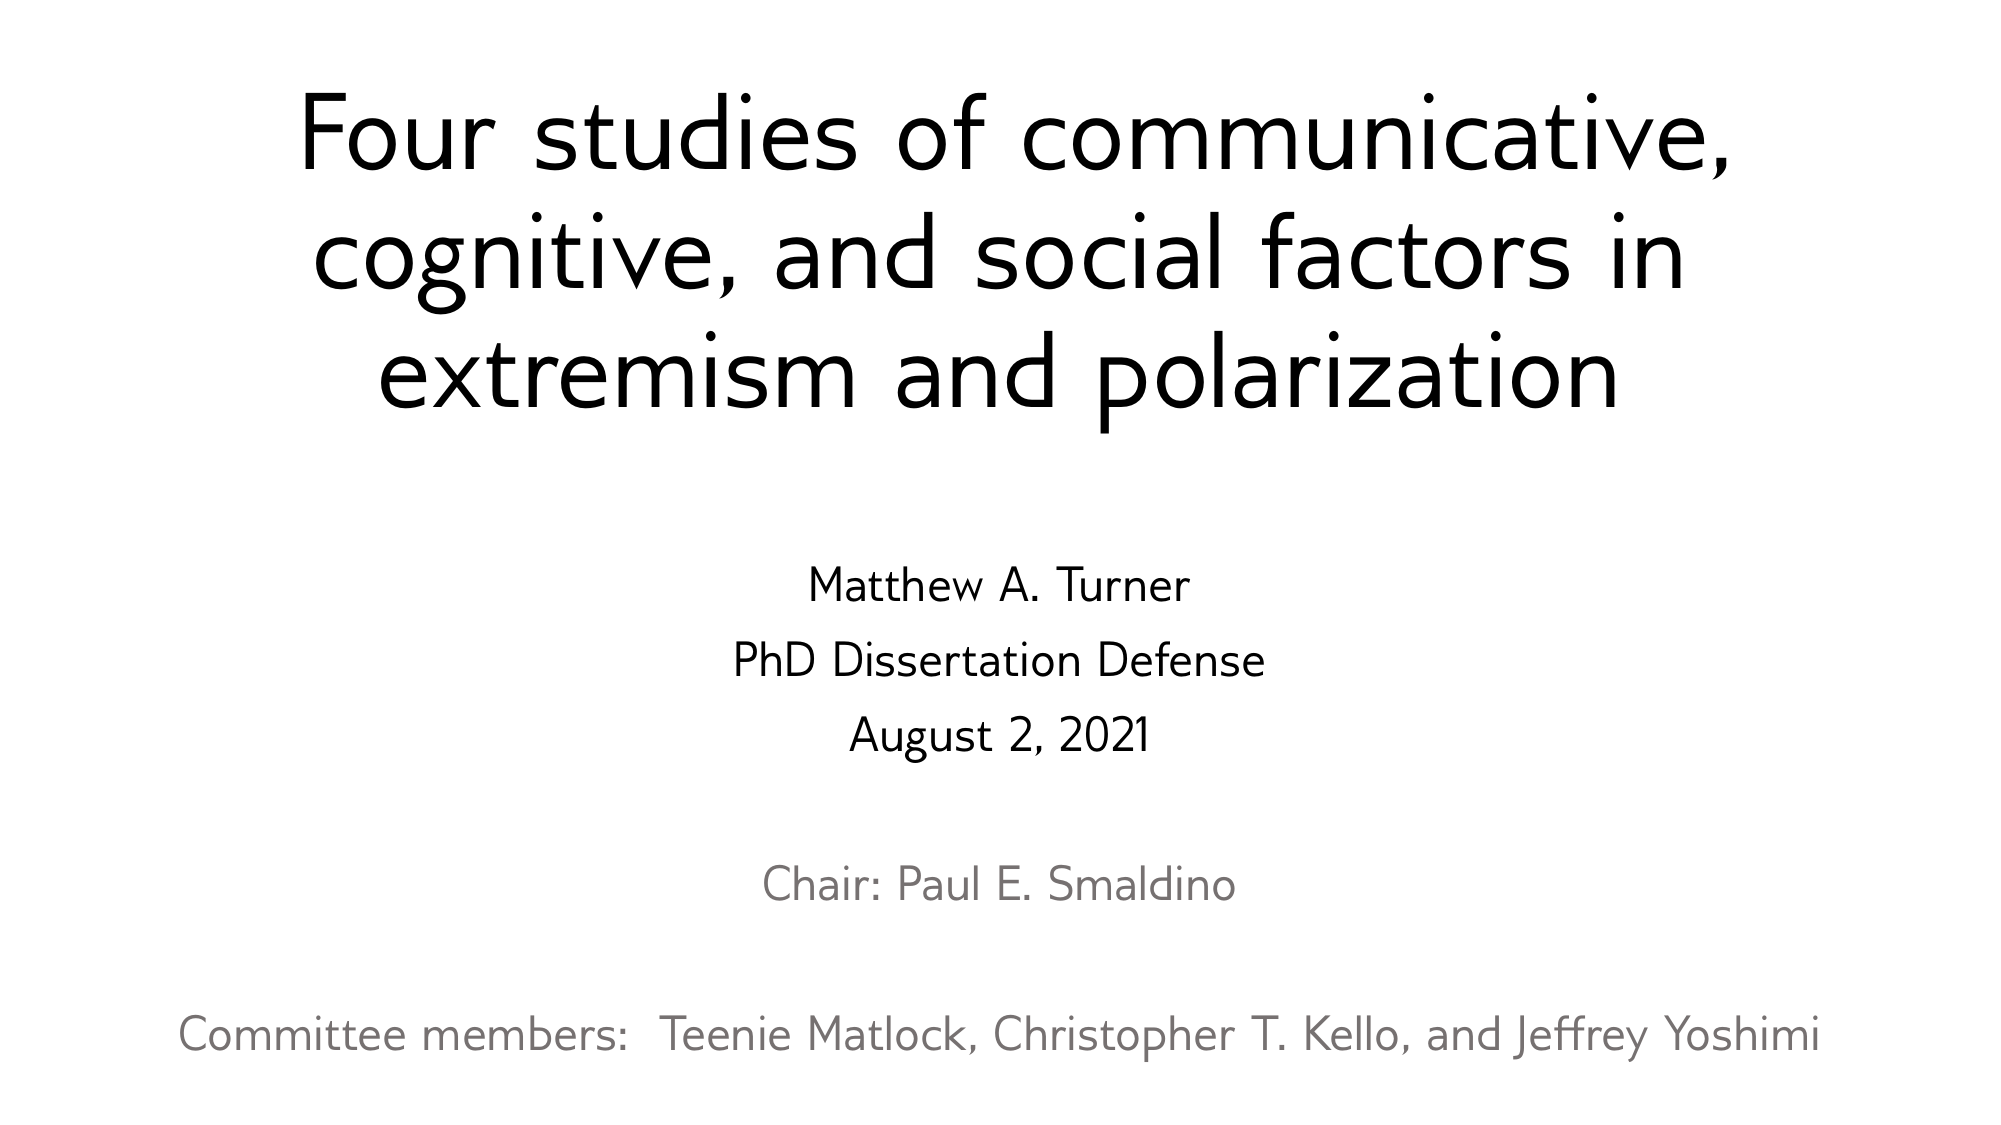

# Four studies of communicative, cognitive, and social factors in extremism and polarization
Matthew A. Turner
PhD Dissertation Defense
August 2, 2021

Chair: Paul E. Smaldino

Committee members:  Teenie Matlock, Christopher T. Kello, and Jeffrey Yoshimi